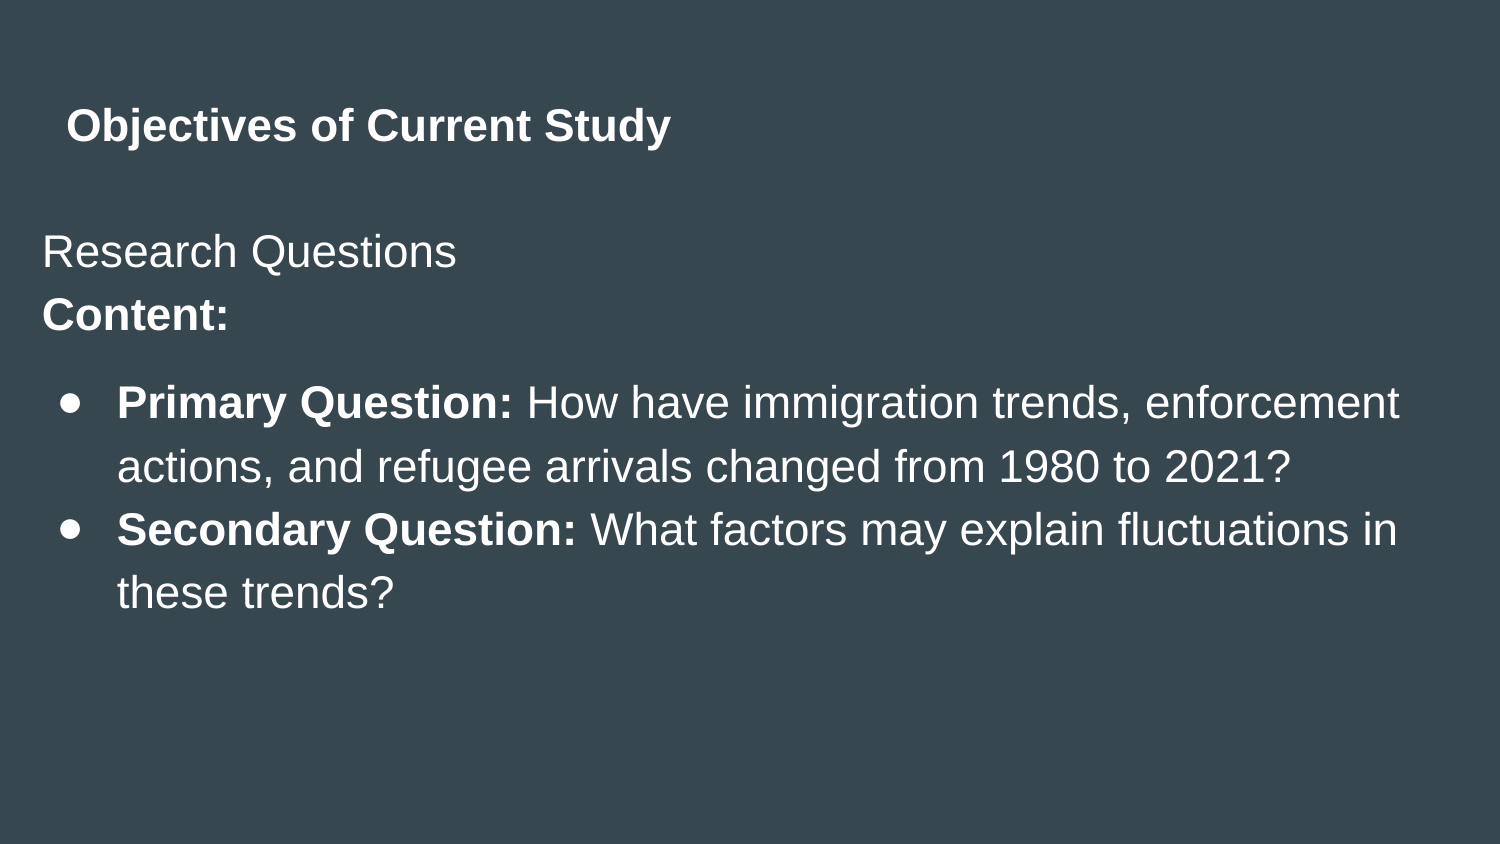

# Objectives of Current Study
Research Questions
Content:
Primary Question: How have immigration trends, enforcement actions, and refugee arrivals changed from 1980 to 2021?
Secondary Question: What factors may explain fluctuations in these trends?